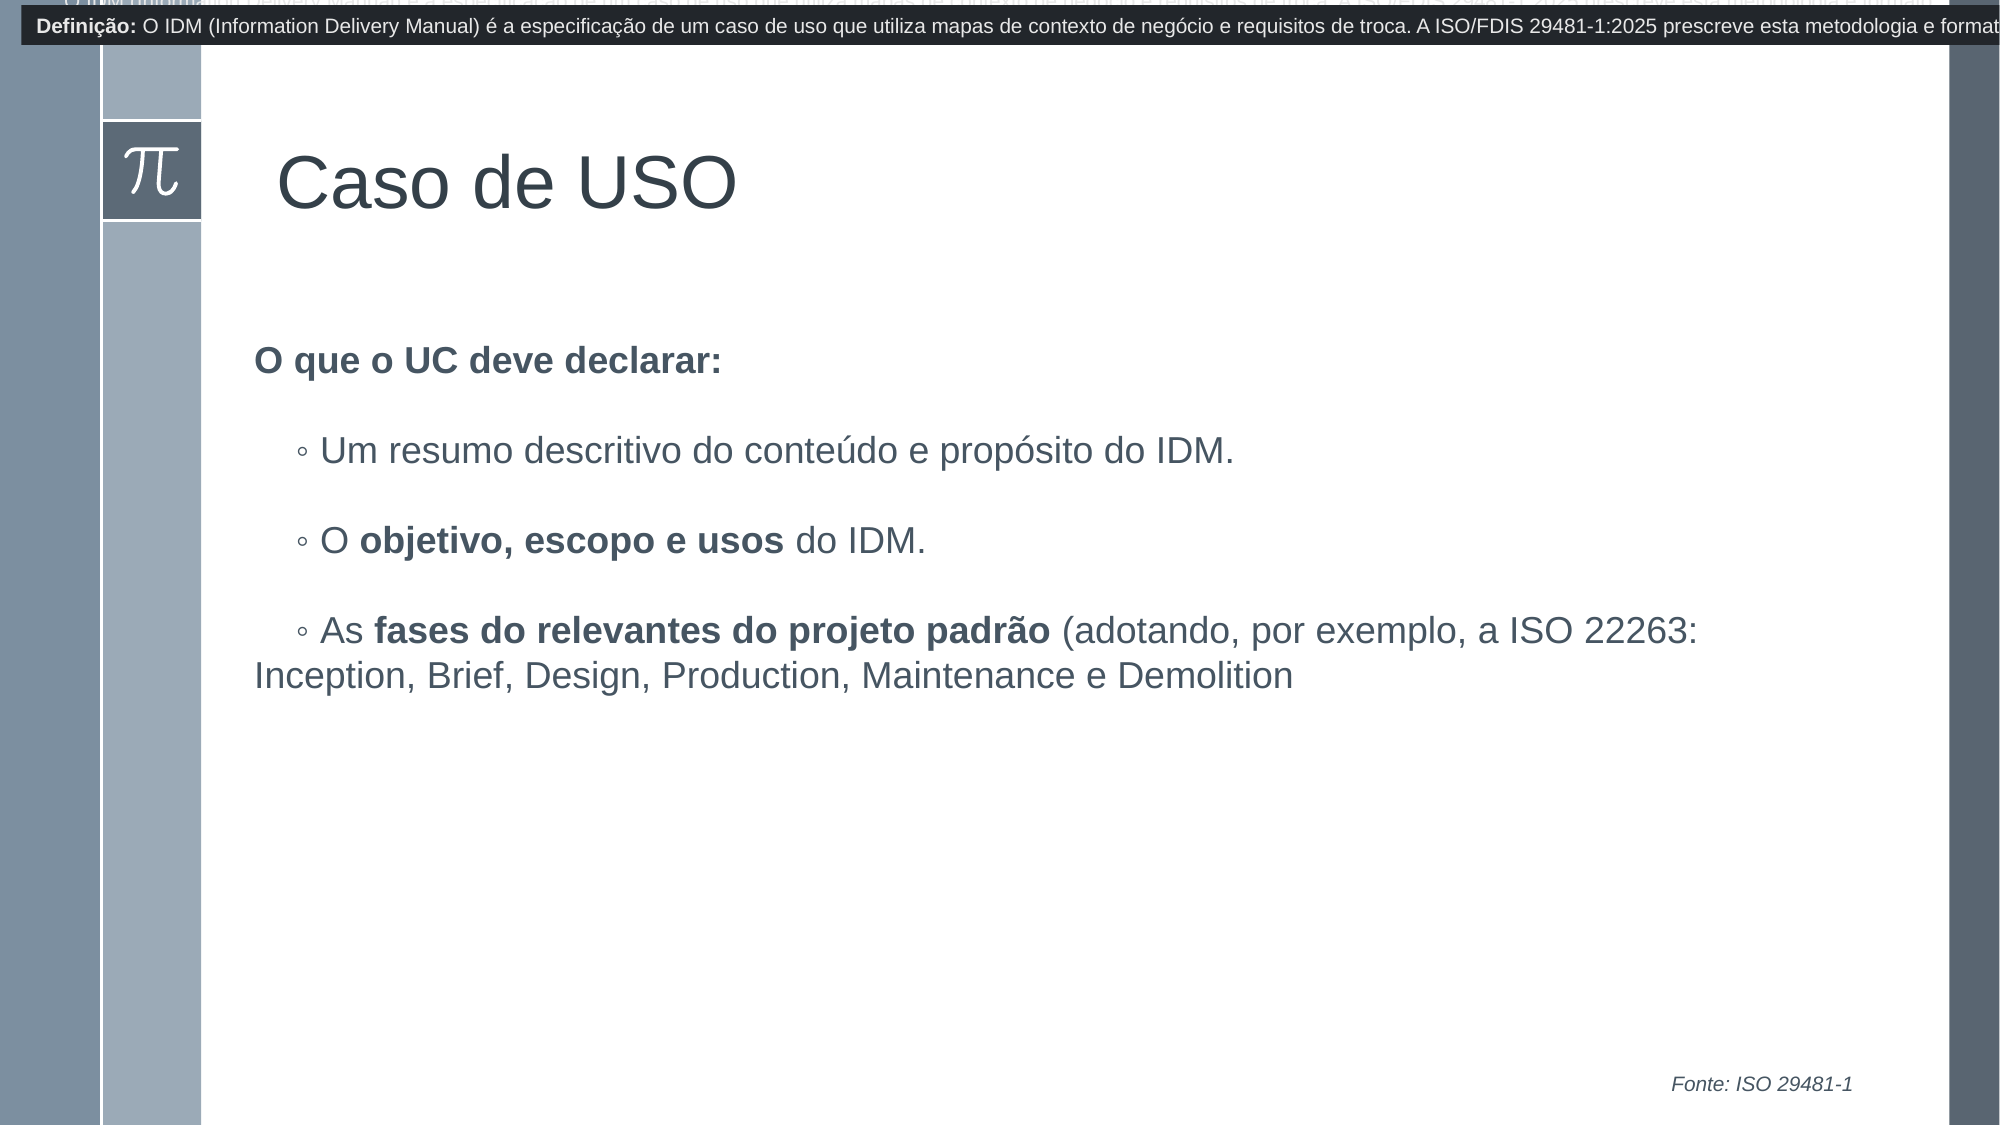

O IDM (Information Delivery Manual) é a especificação de um caso de uso que utiliza mapas de contexto de negócio e requisitos de troca. A ISO/FDIS 29481-1:2025 prescreve esta metodologia e formato
Definição: O IDM (Information Delivery Manual) é a especificação de um caso de uso que utiliza mapas de contexto de negócio e requisitos de troca. A ISO/FDIS 29481-1:2025 prescreve esta metodologia e formato
# Caso de USO
O que o UC deve declarar:

    ◦ Um resumo descritivo do conteúdo e propósito do IDM.

    ◦ O objetivo, escopo e usos do IDM.

    ◦ As fases do relevantes do projeto padrão (adotando, por exemplo, a ISO 22263: Inception, Brief, Design, Production, Maintenance e Demolition
Fonte: ISO 29481-1